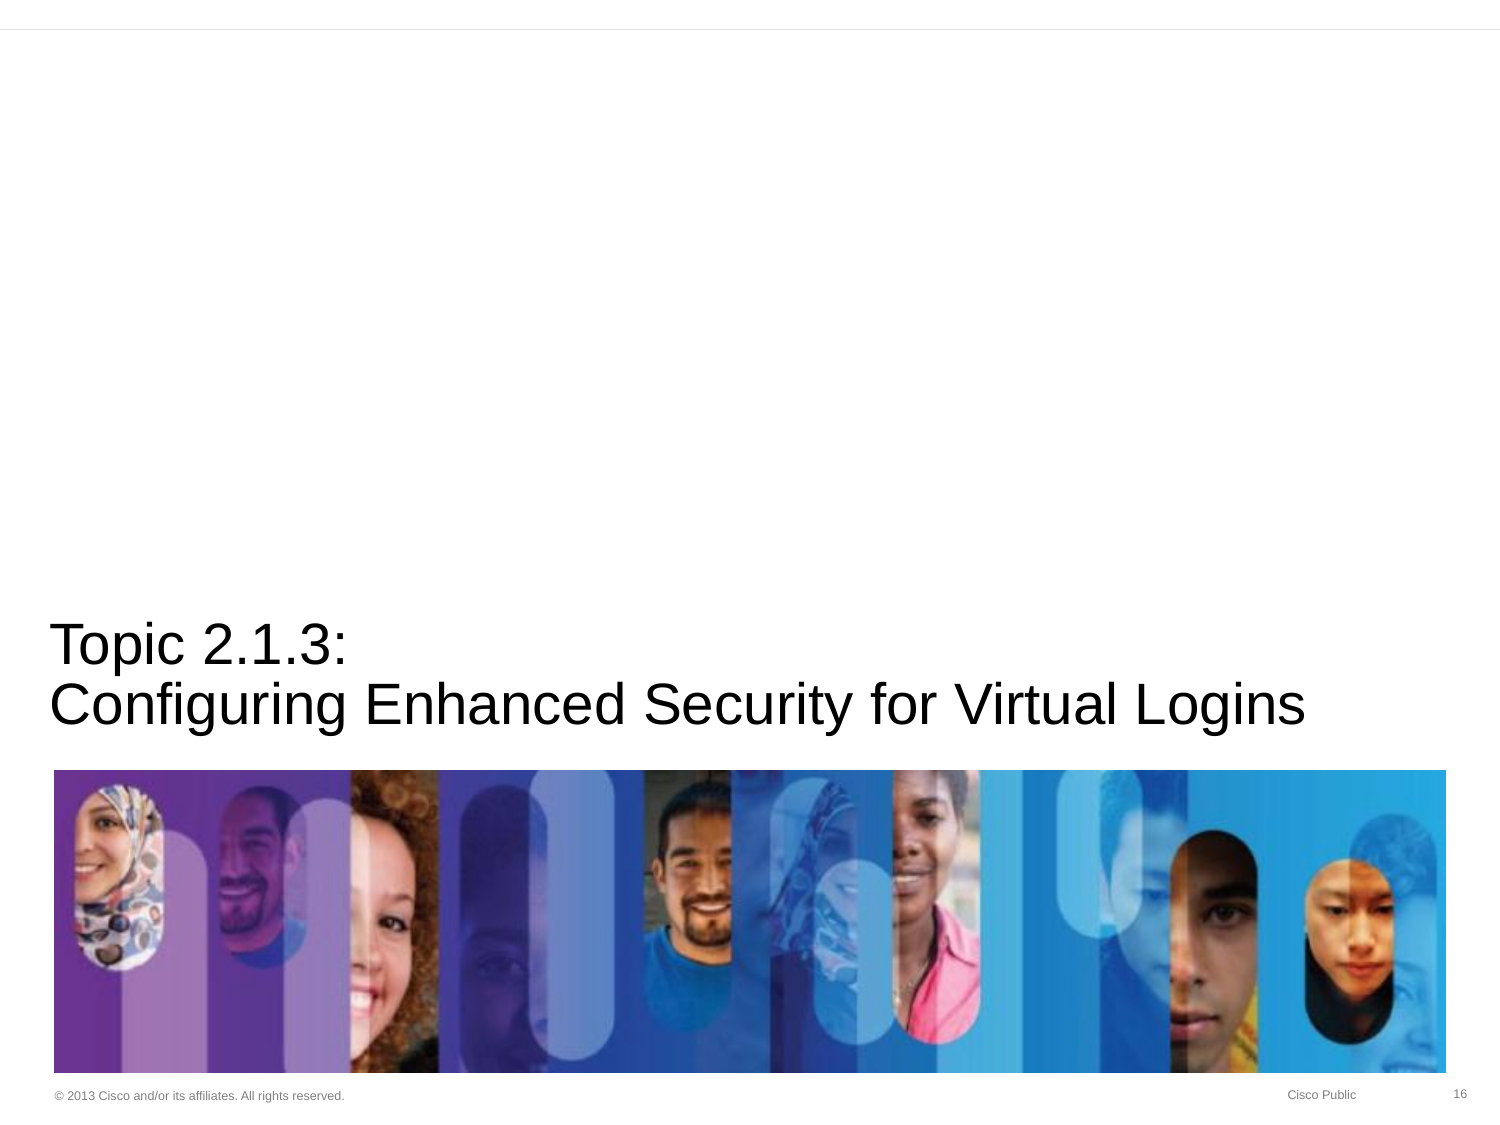

# Topic 2.1.3: Configuring Enhanced Security for Virtual Logins